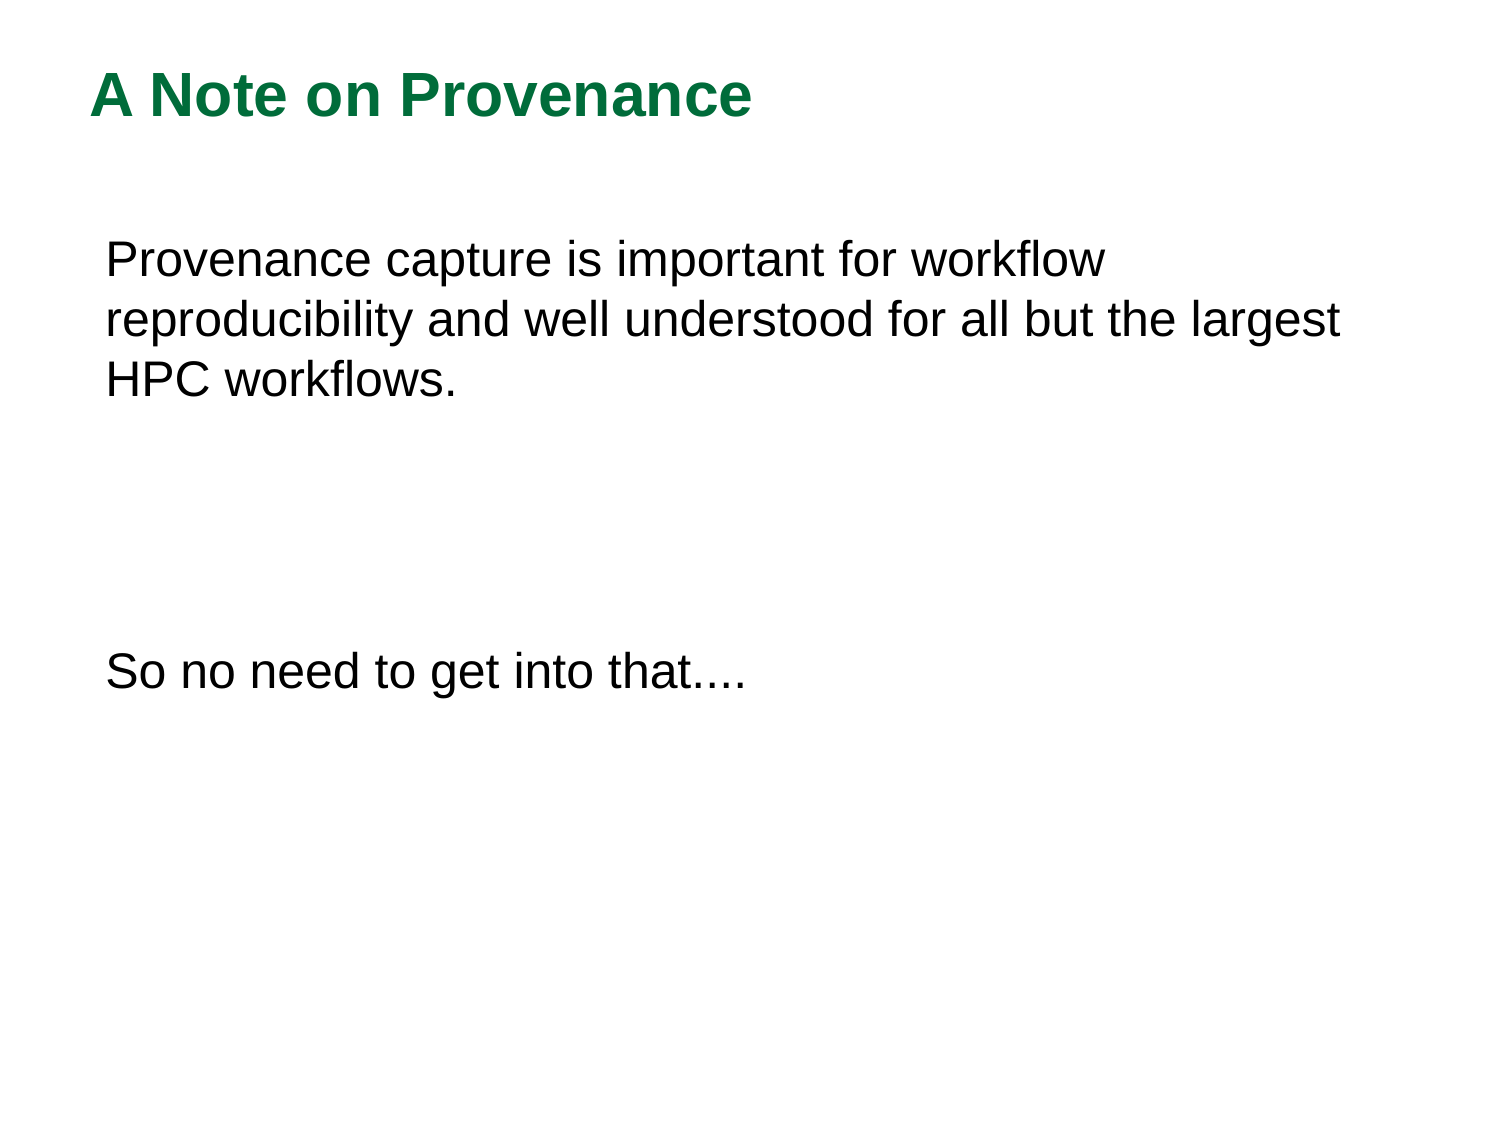

A Note on Provenance
Provenance capture is important for workflow reproducibility and well understood for all but the largest HPC workflows.

So no need to get into that....